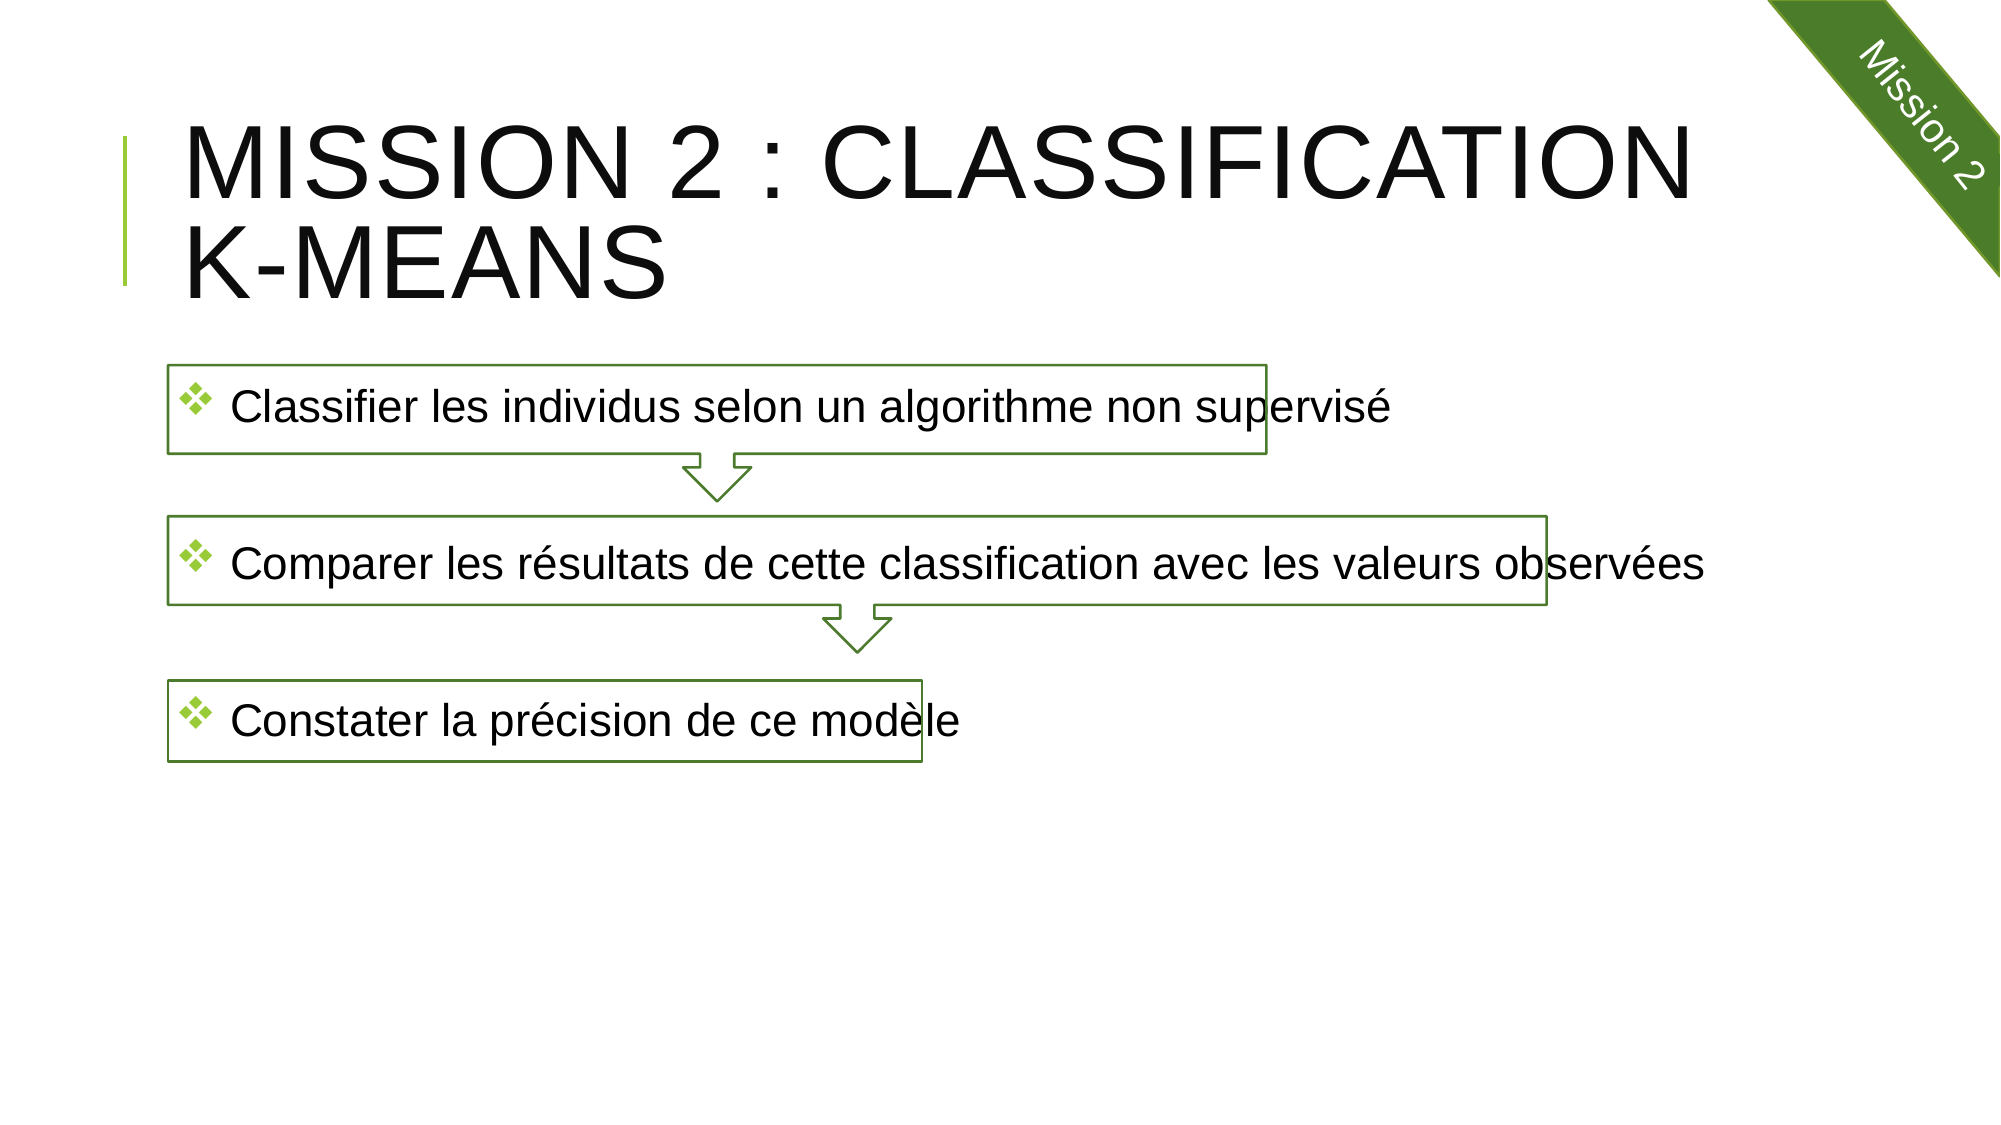

Mission 2
# MISSION 2 : CLASSIFICATION K-MEANS

 Classifier les individus selon un algorithme non supervisé

 Comparer les résultats de cette classification avec les valeurs observées

 Constater la précision de ce modèle